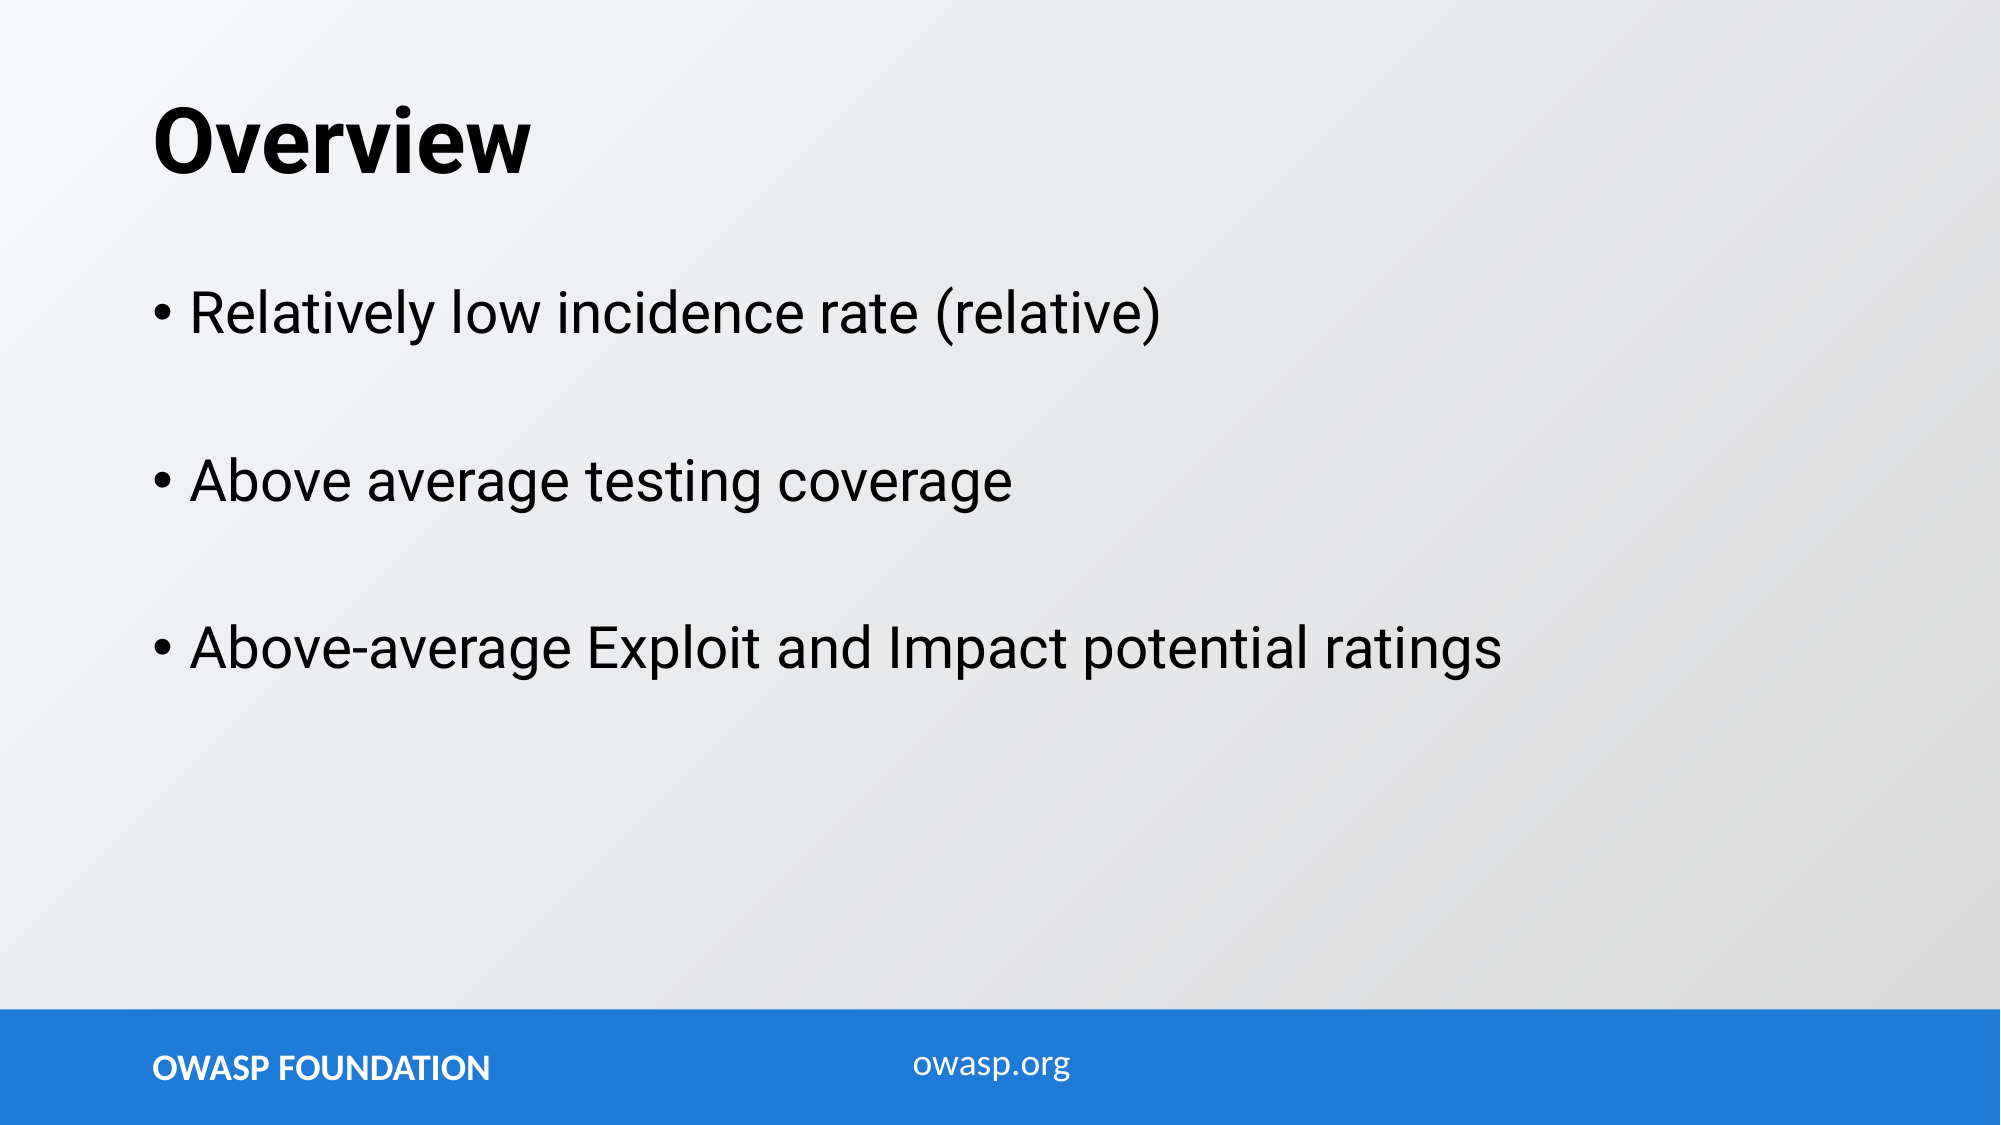

# Overview
Relatively low incidence rate (relative)

Above average testing coverage

Above-average Exploit and Impact potential ratings